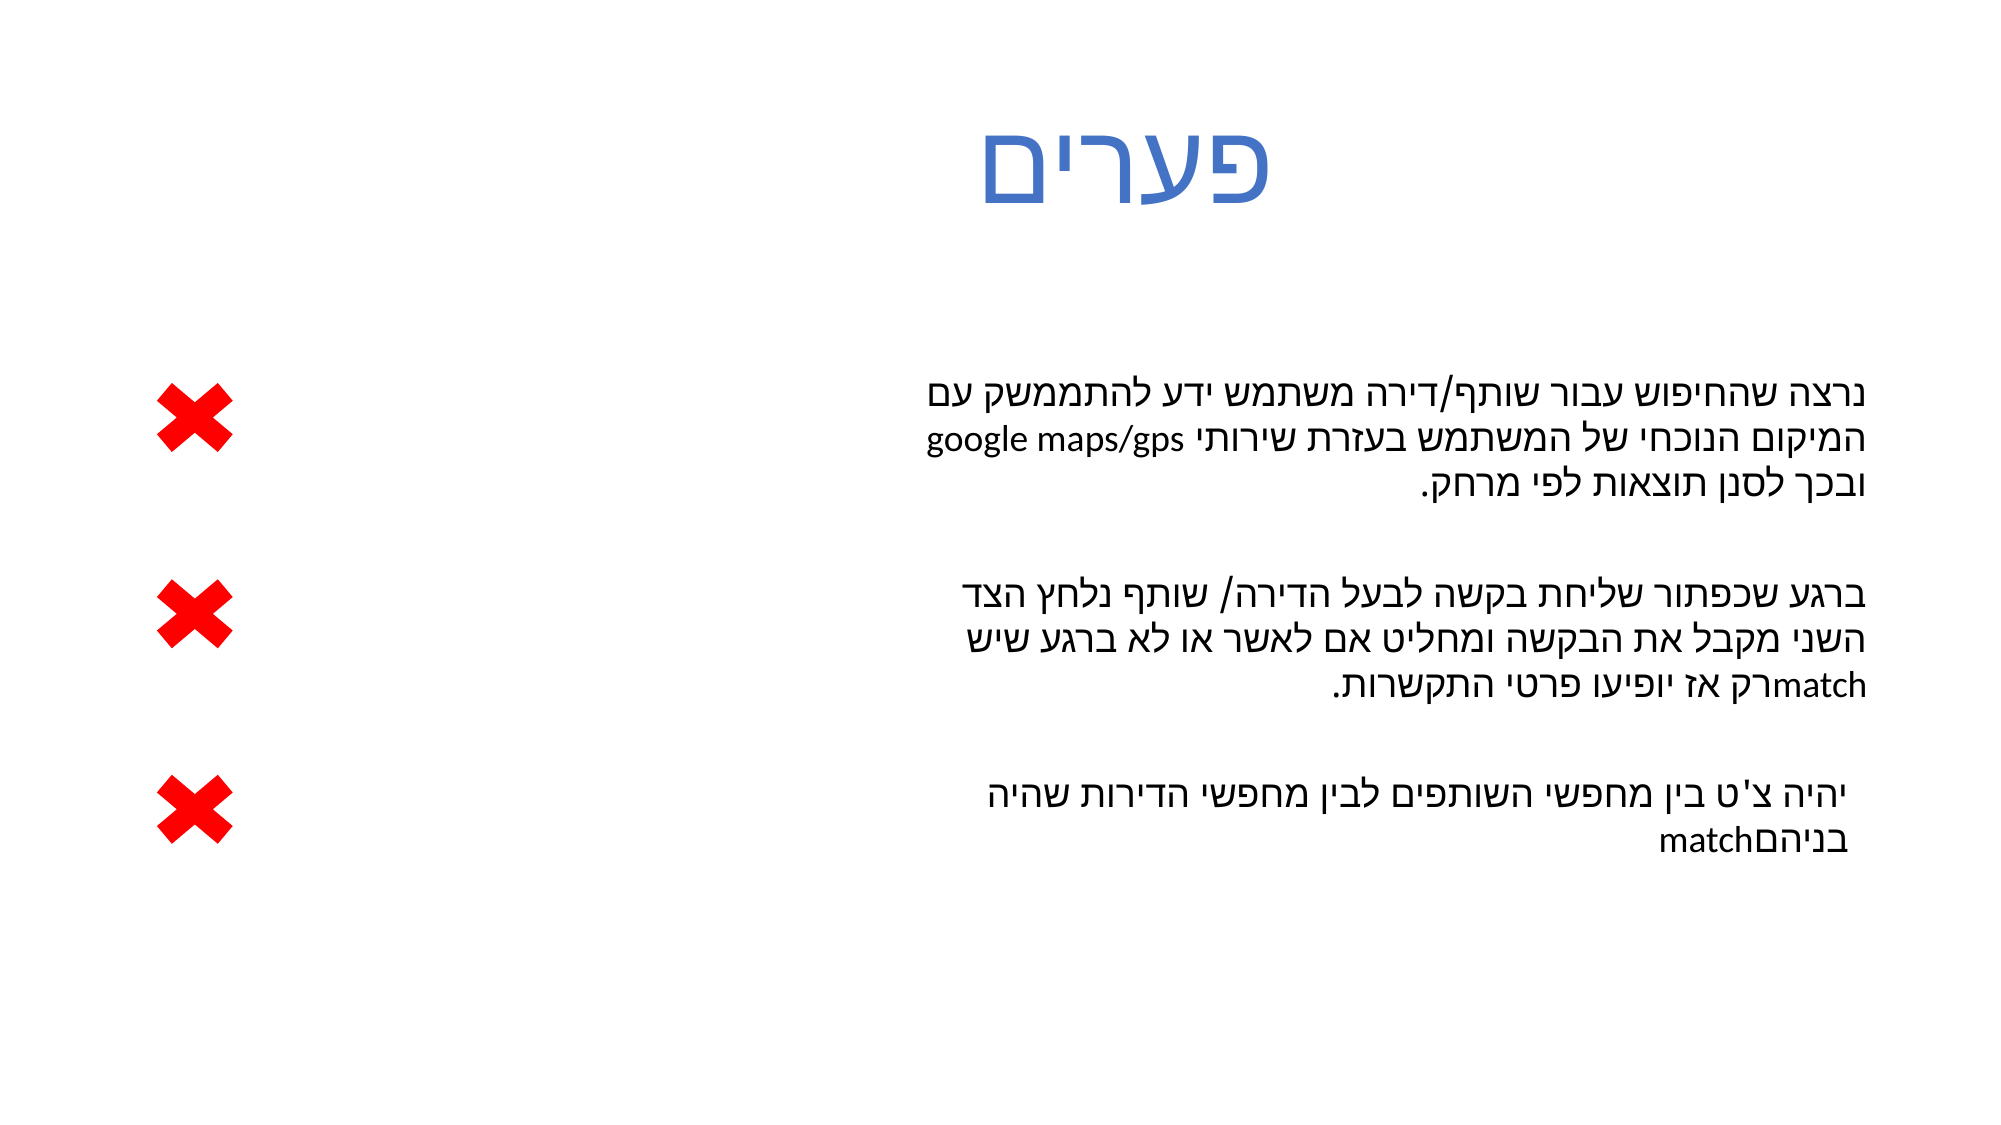

פערים
נרצה שהחיפוש עבור שותף/דירה משתמש ידע להתממשק עם המיקום הנוכחי של המשתמש בעזרת שירותי google maps/gps ובכך לסנן תוצאות לפי מרחק.

ברגע שכפתור שליחת בקשה לבעל הדירה/ שותף נלחץ הצד השני מקבל את הבקשה ומחליט אם לאשר או לא ברגע שיש  matchרק אז יופיעו פרטי התקשרות.

יהיה צ'ט בין מחפשי השותפים לבין מחפשי הדירות שהיה בניהםmatch